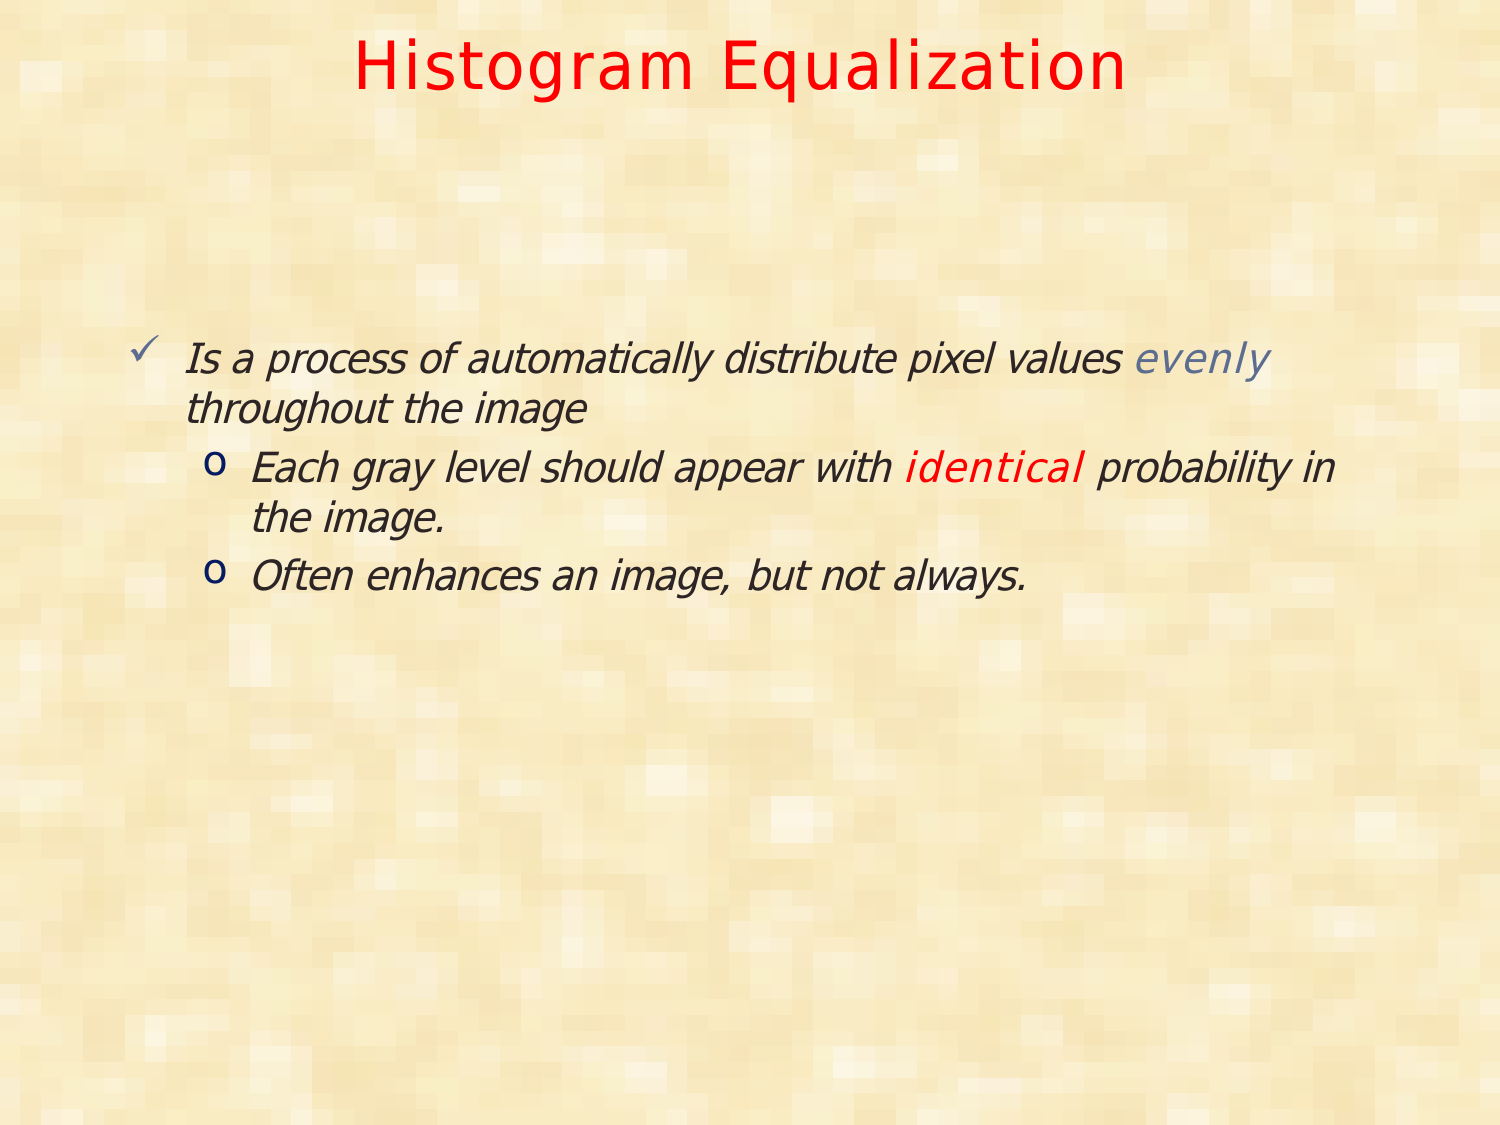

# Histogram Equalization
Is a process of automatically distribute pixel values evenly throughout the image
Each gray level should appear with identical probability in the image.
Often enhances an image, but not always.